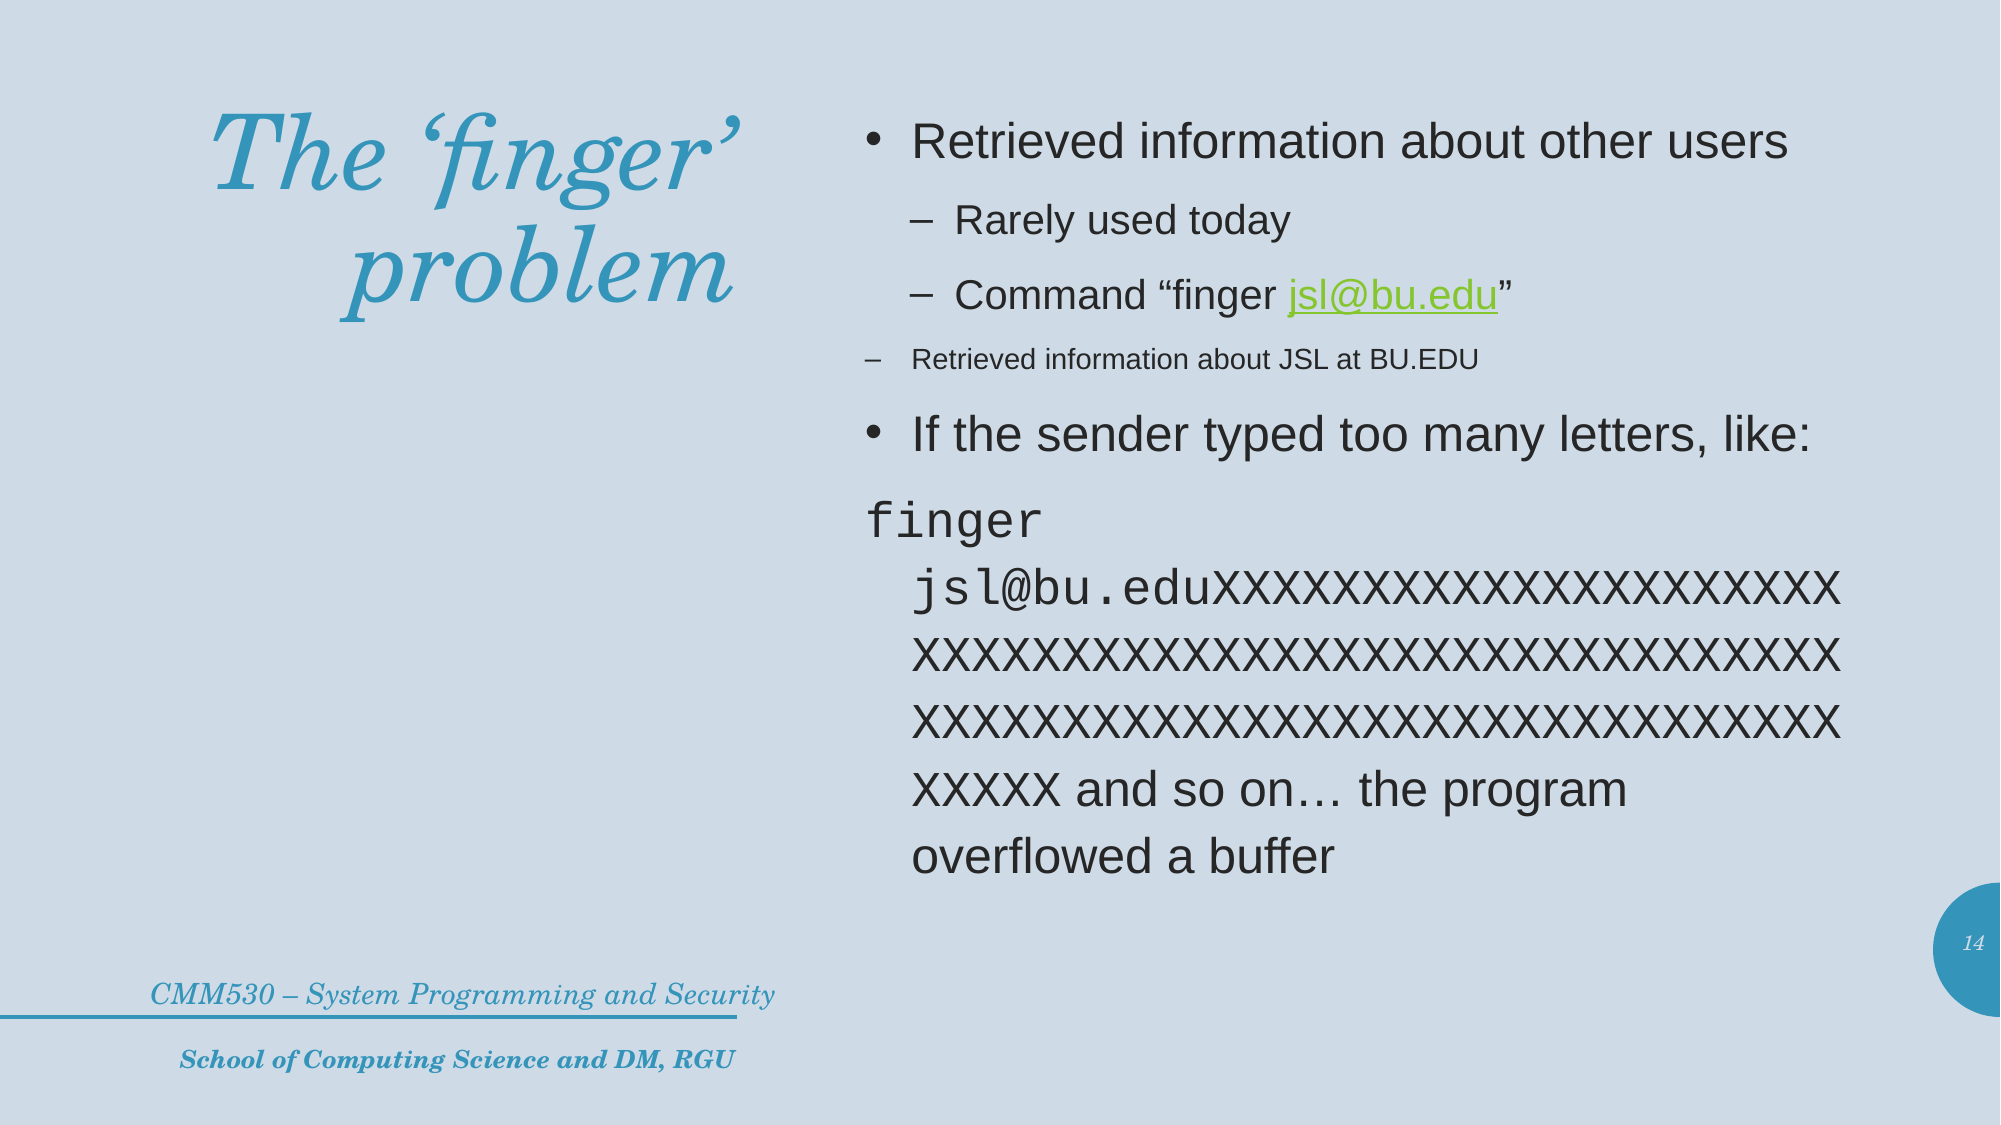

# The ‘finger’ problem
Retrieved information about other users
Rarely used today
Command “finger jsl@bu.edu”
Retrieved information about JSL at BU.EDU
If the sender typed too many letters, like:
finger jsl@bu.eduXXXXXXXXXXXXXXXXXXXXXXXXXXXXXXXXXXXXXXXXXXXXXXXXXXXXXXXXXXXXXXXXXXXXXXXXXXXXXXXXXXXXXXXX and so on… the program overflowed a buffer
14